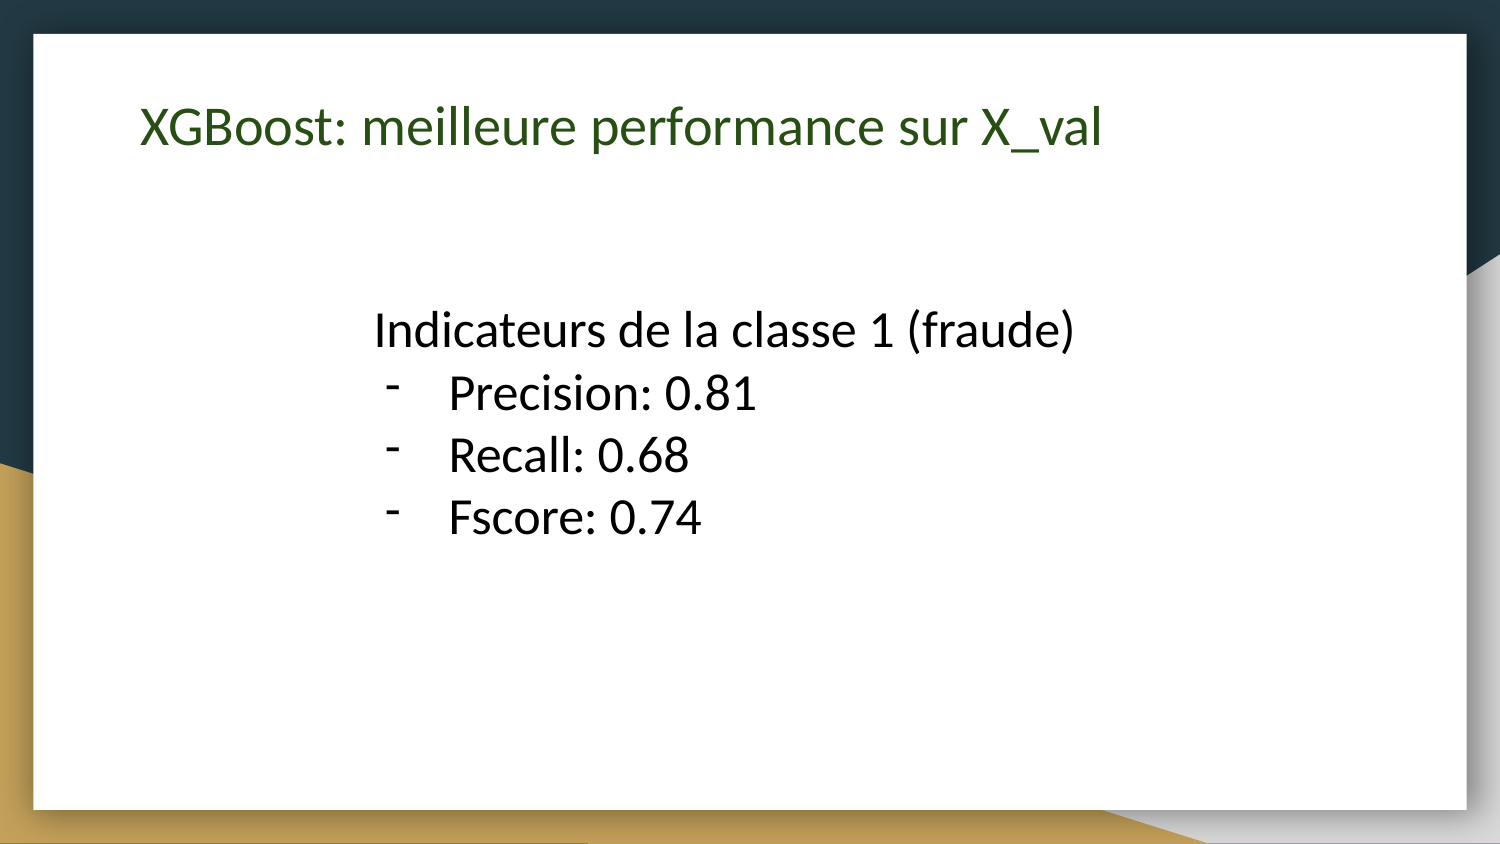

XGBoost: meilleure performance sur X_val
Indicateurs de la classe 1 (fraude)
Precision: 0.81
Recall: 0.68
Fscore: 0.74